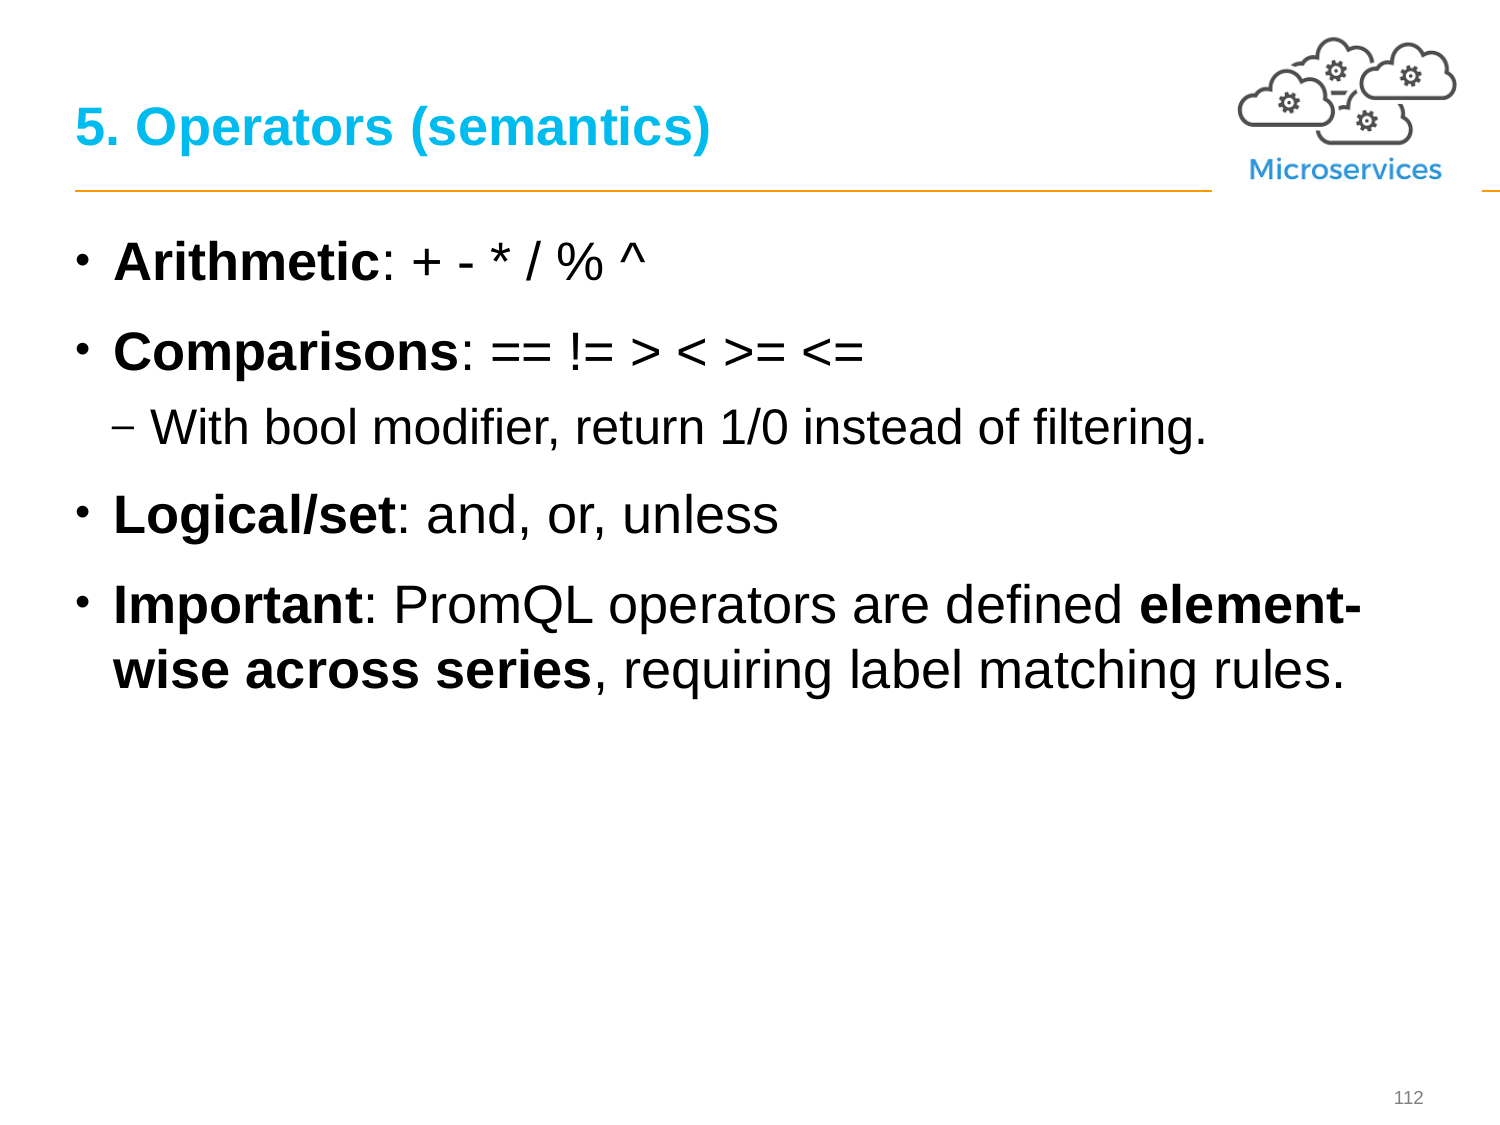

# 5. Operators (semantics)
Arithmetic: + - * / % ^
Comparisons: == != > < >= <=
With bool modifier, return 1/0 instead of filtering.
Logical/set: and, or, unless
Important: PromQL operators are defined element-wise across series, requiring label matching rules.